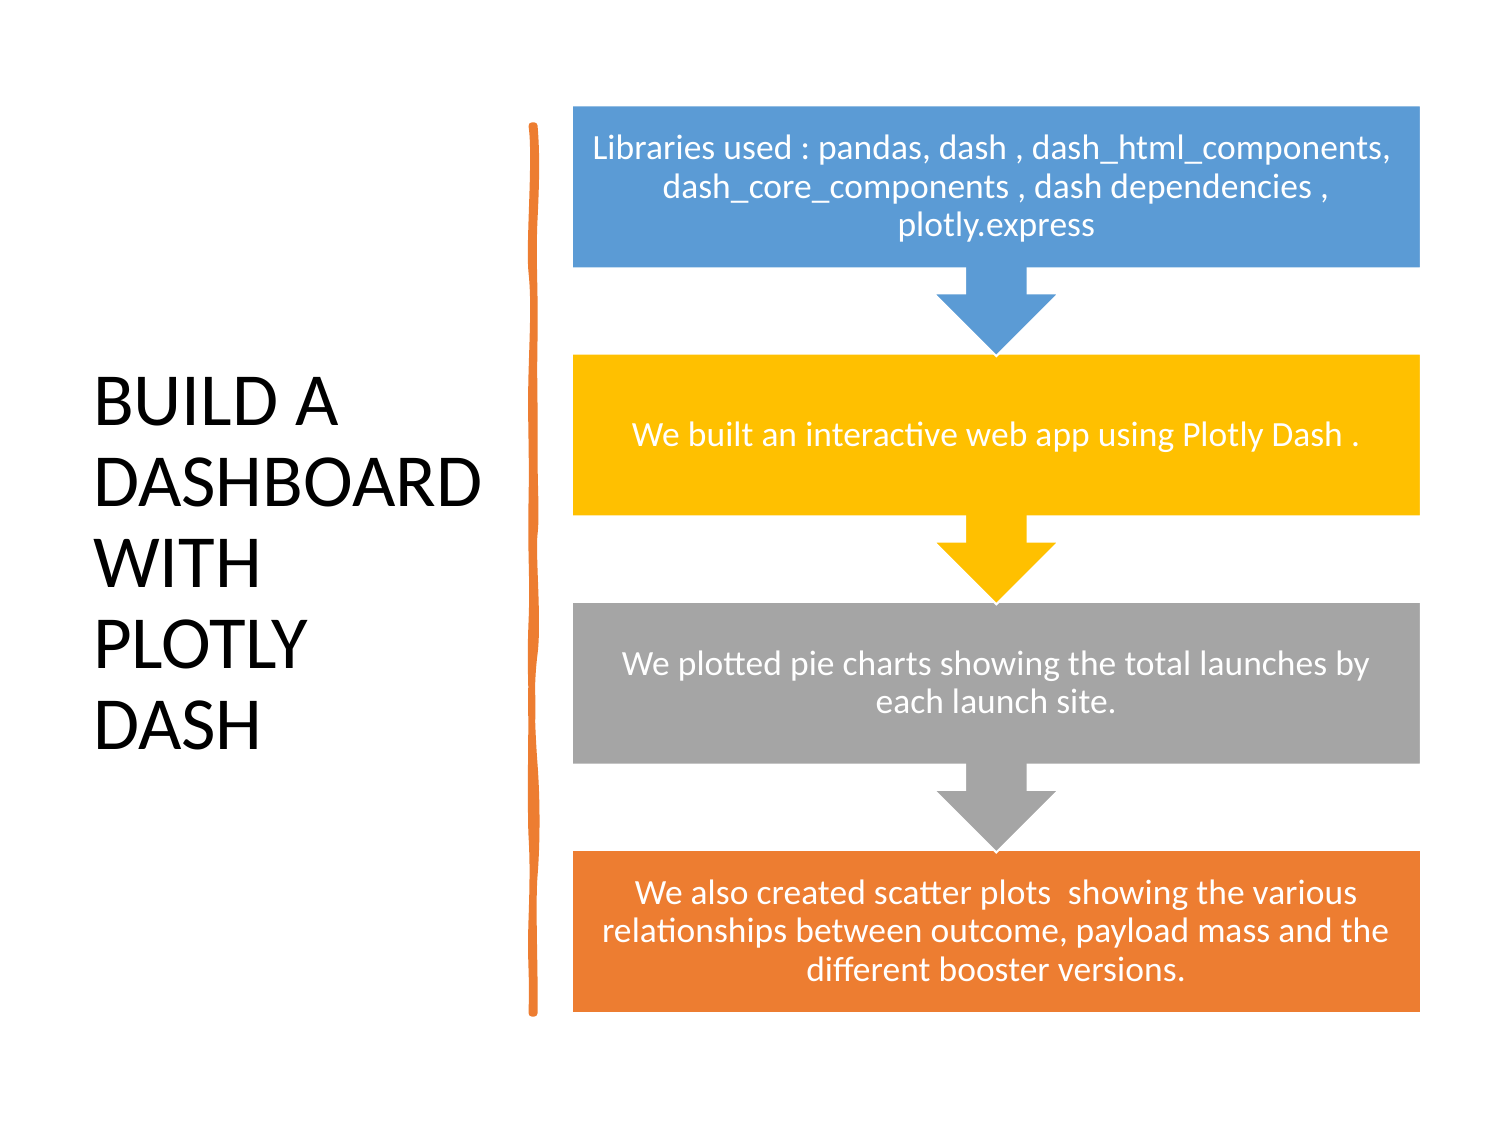

We also created scatter plots  showing the various relationships between outcome, payload mass and the different booster versions.
We plotted pie charts showing the total launches by each launch site.
We built an interactive web app using Plotly Dash .
Libraries used : pandas, dash , dash_html_components,  dash_core_components , dash dependencies , plotly.express
# BUILD A DASHBOARD WITH PLOTLY DASH